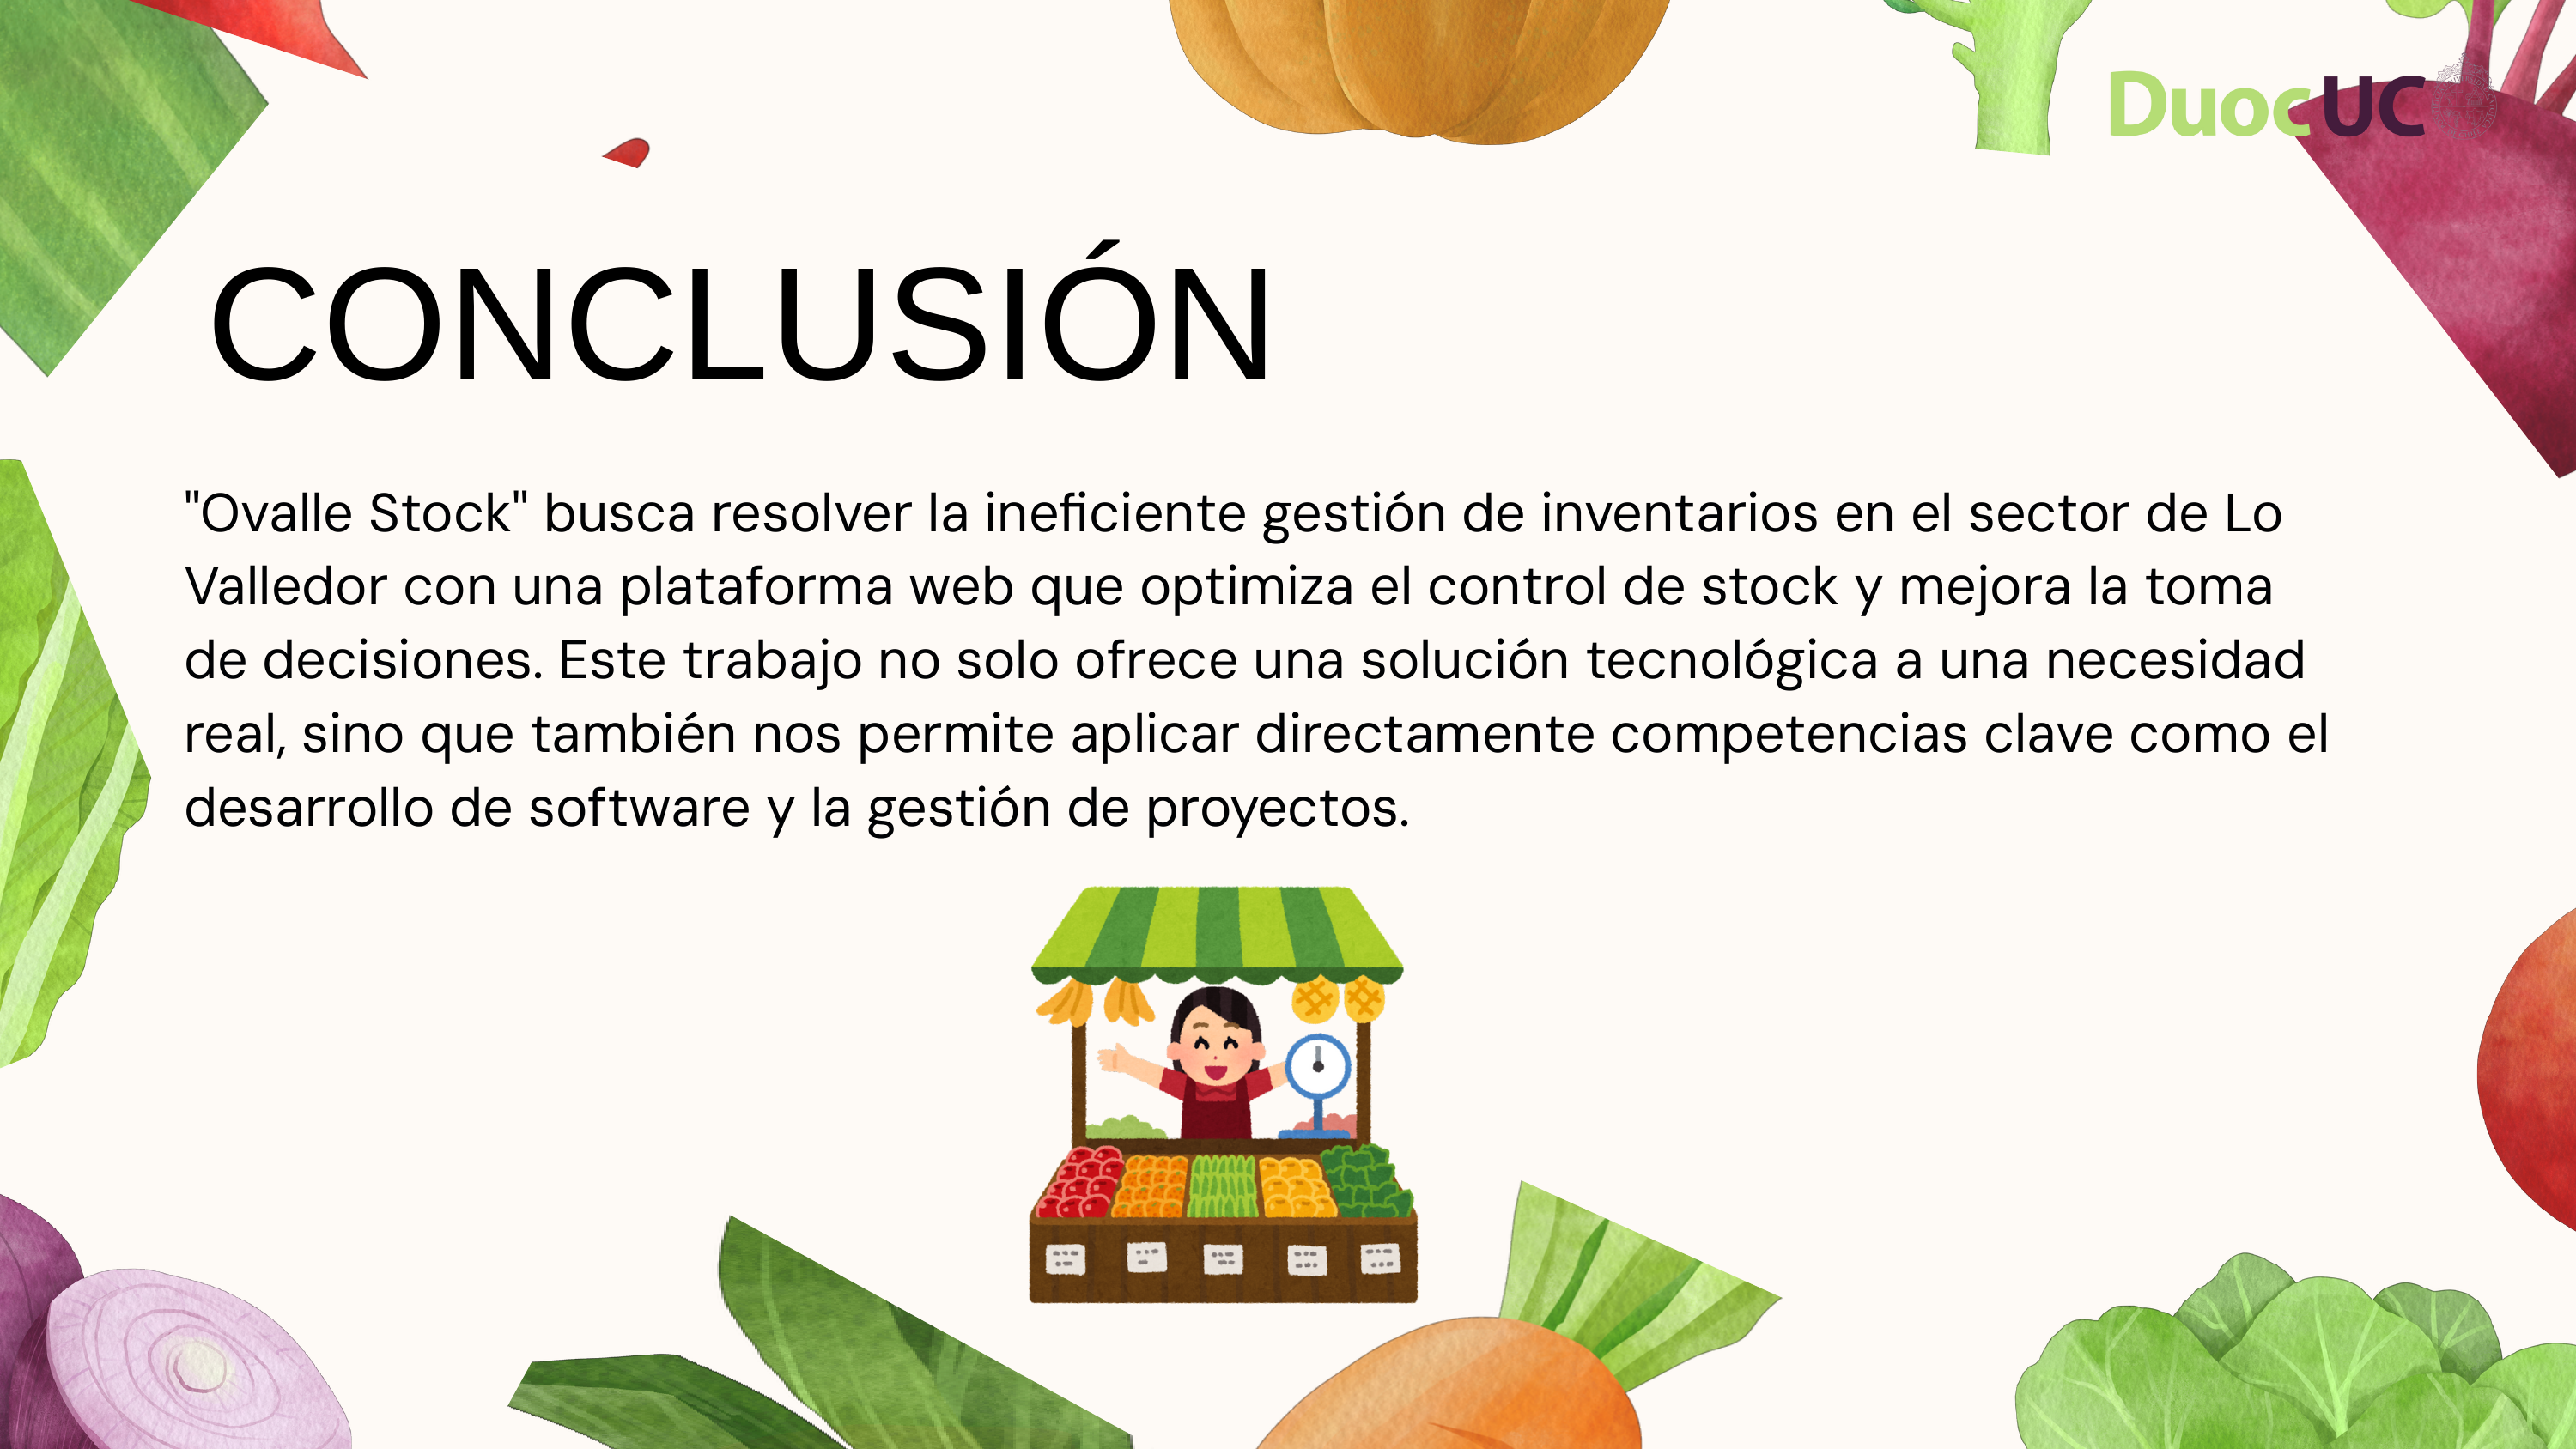

CONCLUSIÓN
"Ovalle Stock" busca resolver la ineficiente gestión de inventarios en el sector de Lo Valledor con una plataforma web que optimiza el control de stock y mejora la toma de decisiones. Este trabajo no solo ofrece una solución tecnológica a una necesidad real, sino que también nos permite aplicar directamente competencias clave como el desarrollo de software y la gestión de proyectos.